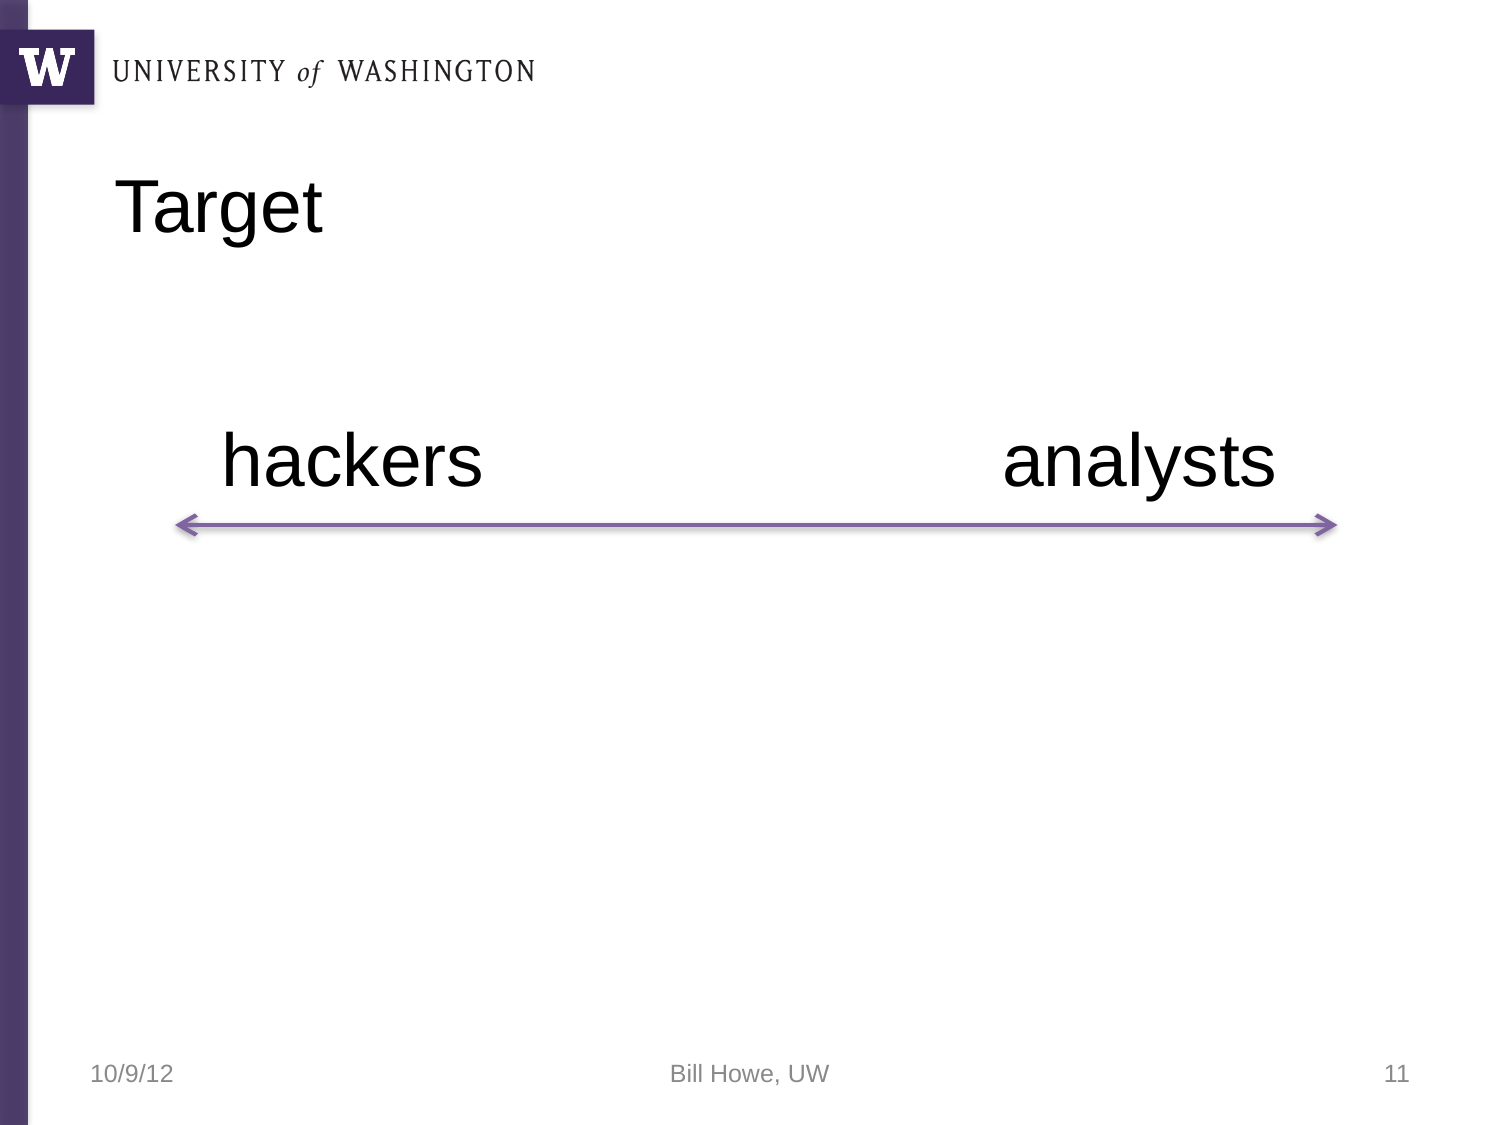

Target
# hackers                         analysts
10/9/12
Bill Howe, UW
11